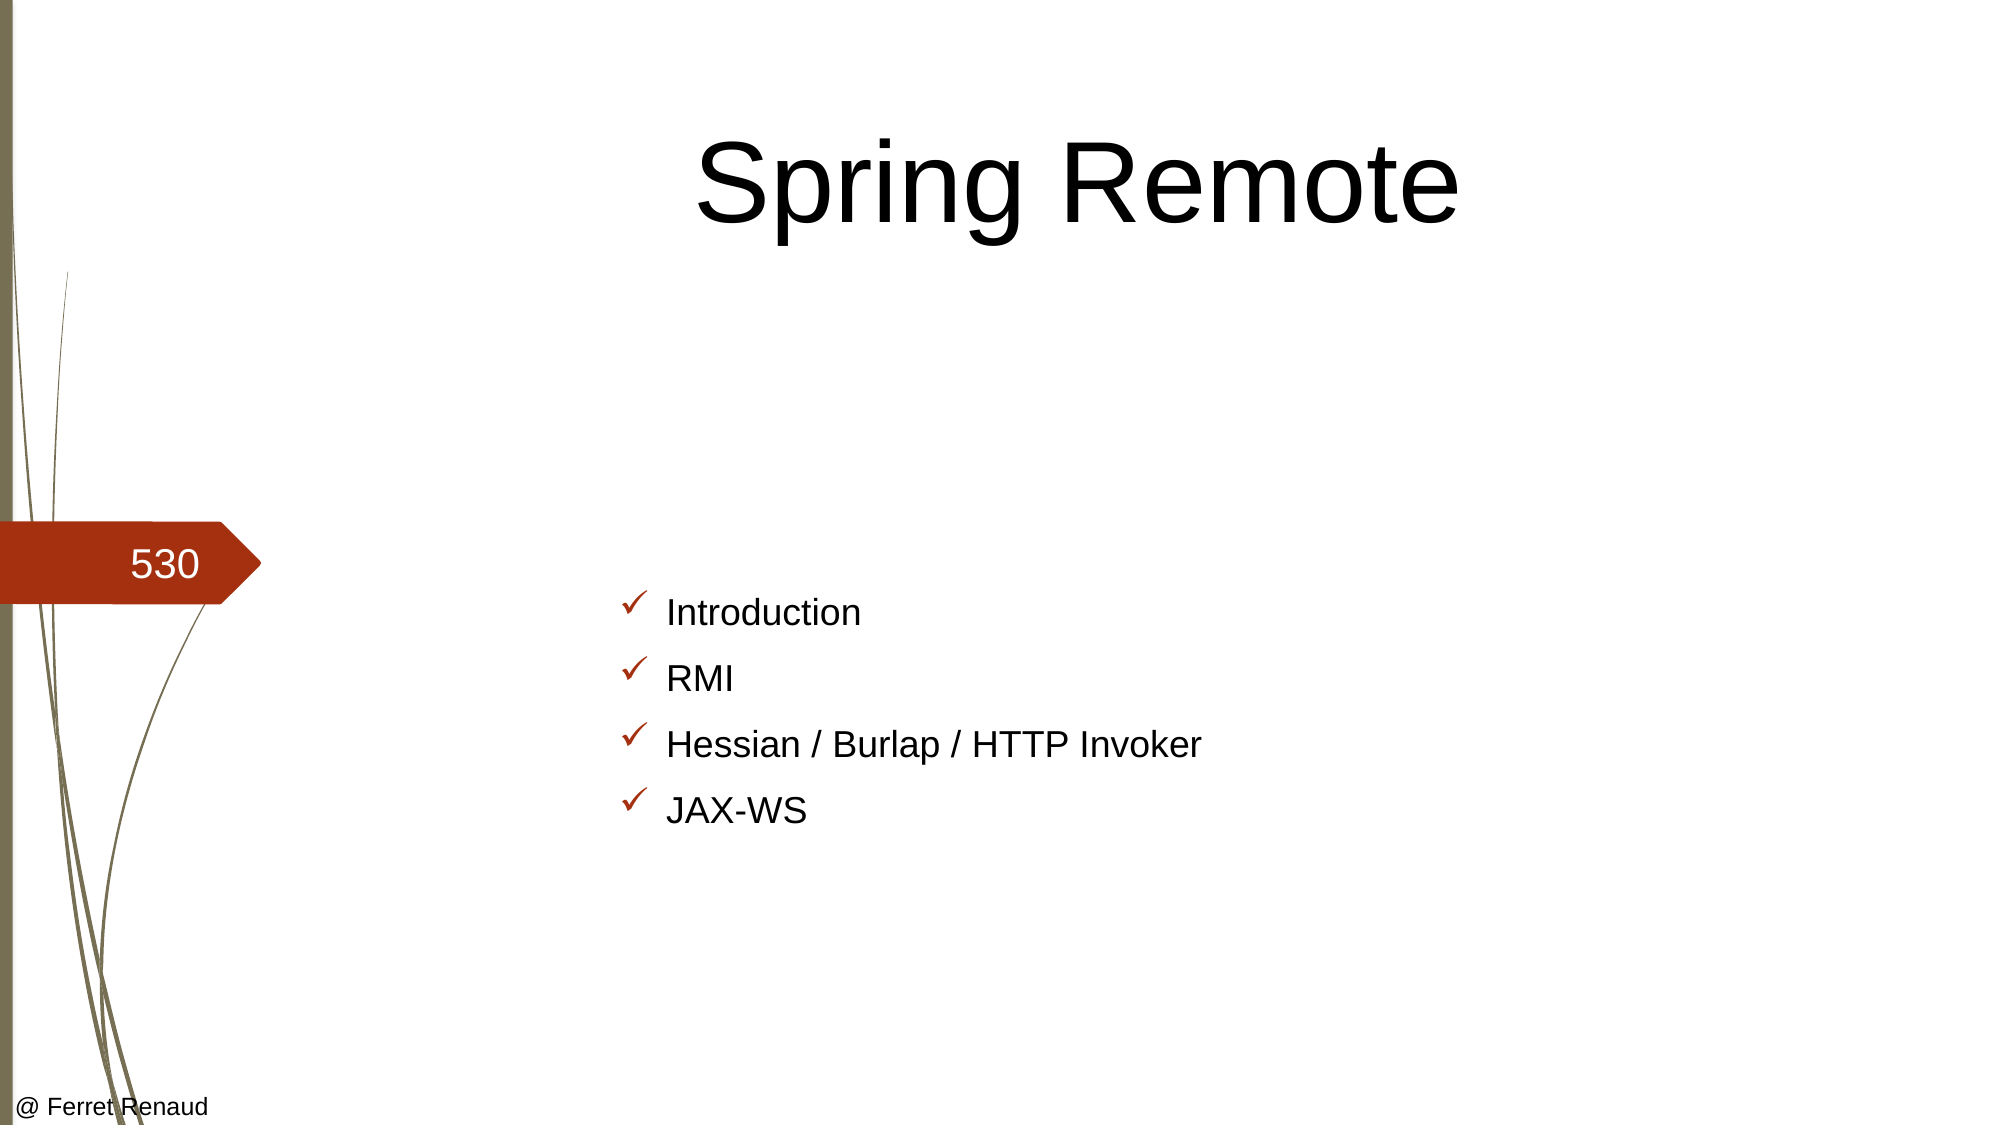

# Spring Remote
Introduction
RMI
Hessian / Burlap / HTTP Invoker
JAX-WS
530
@ Ferret Renaud